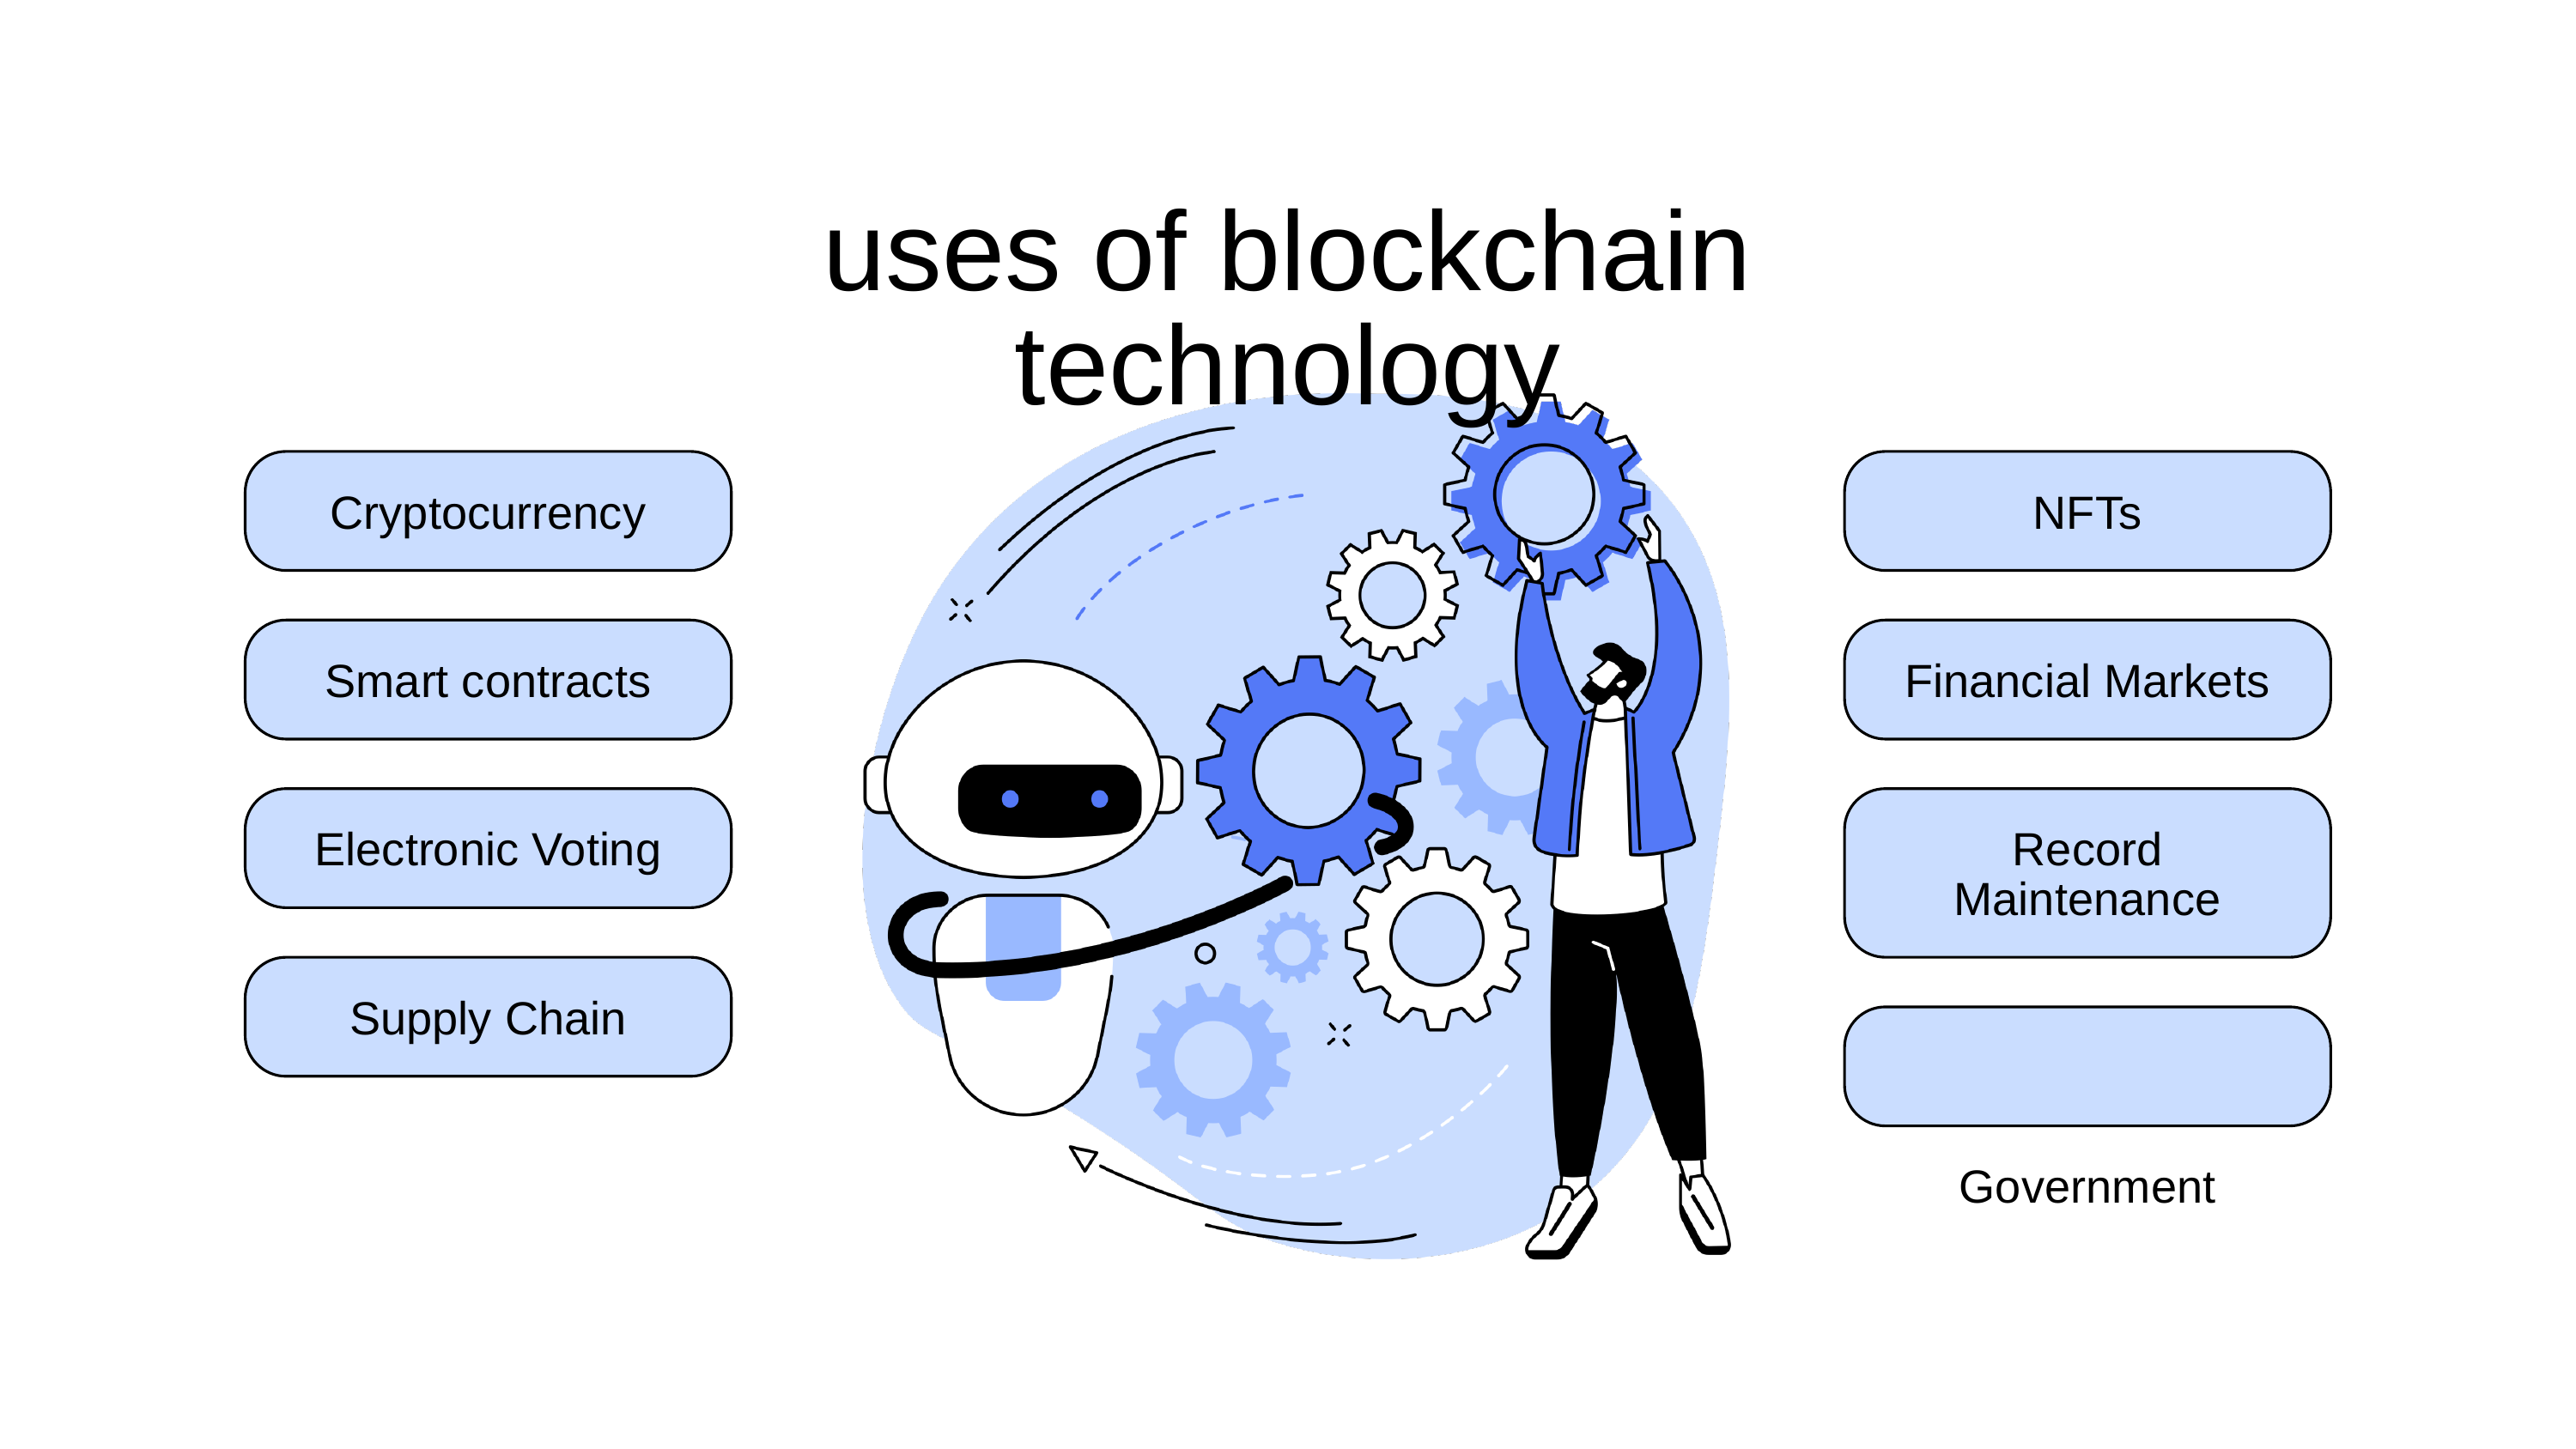

uses of blockchain technology

Cryptocurrency
NFTs

Smart contracts
Financial Markets

Electronic Voting
Record Maintenance

Supply Chain

Government